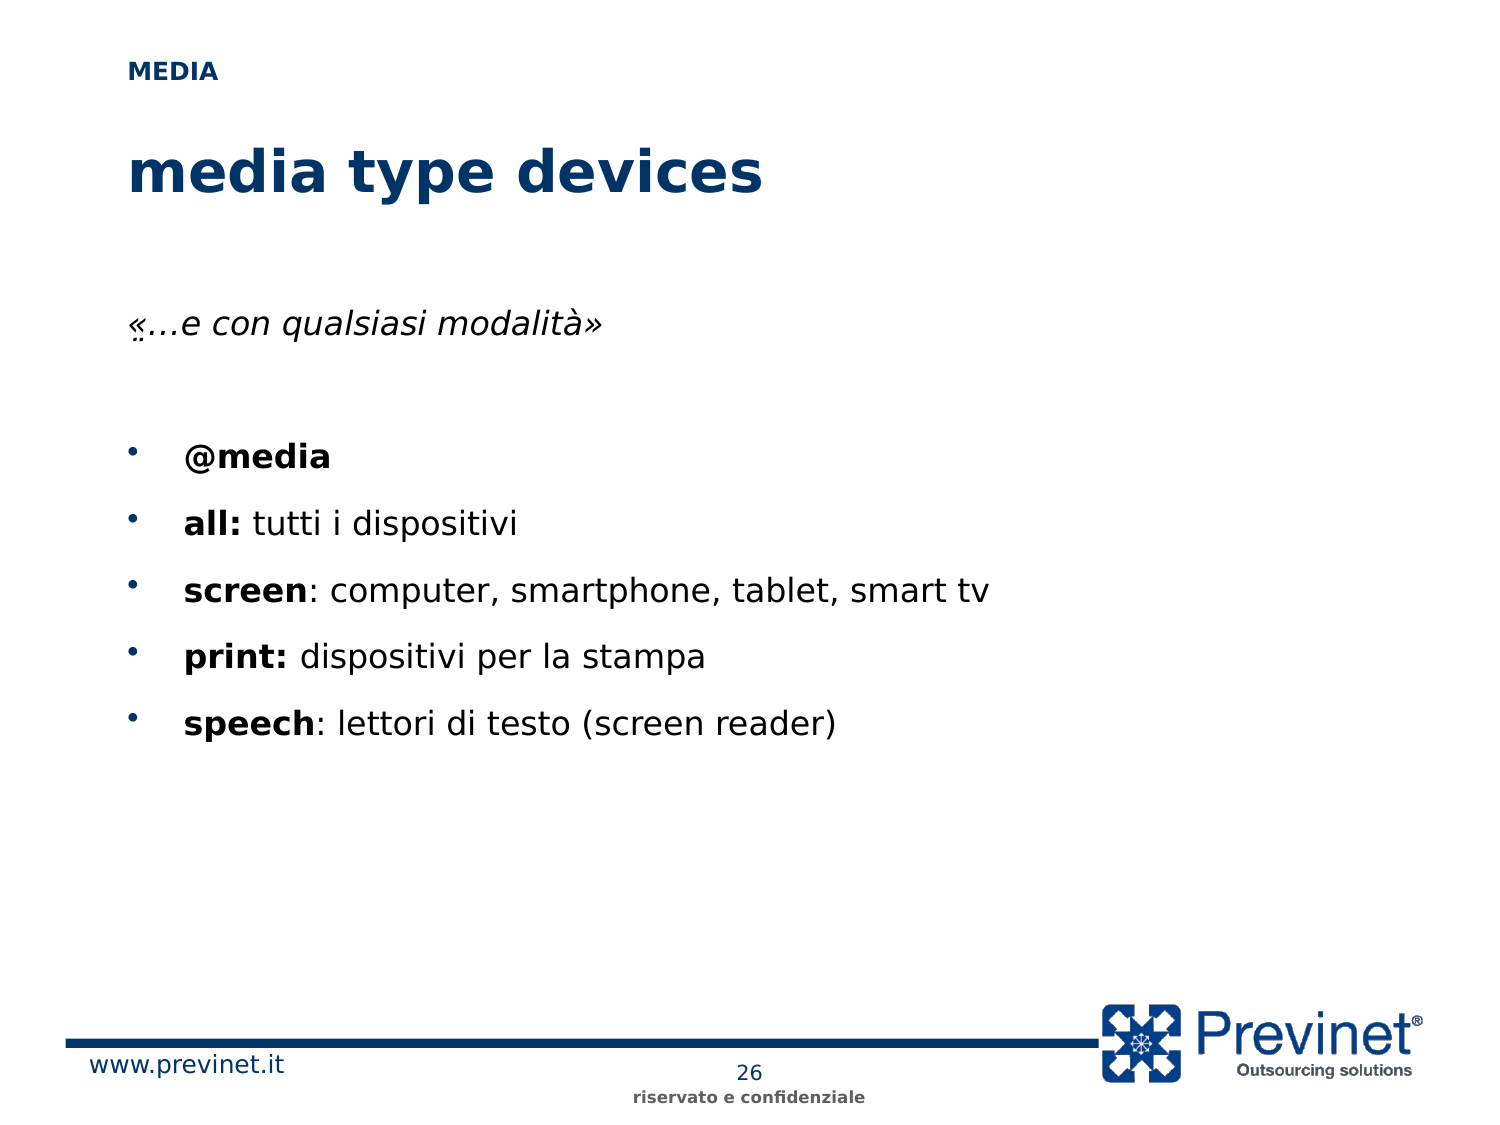

Media
# media type devices
«̤…e con qualsiasi modalità»

@media
all: tutti i dispositivi
screen: computer, smartphone, tablet, smart tv
print: dispositivi per la stampa
speech: lettori di testo (screen reader)